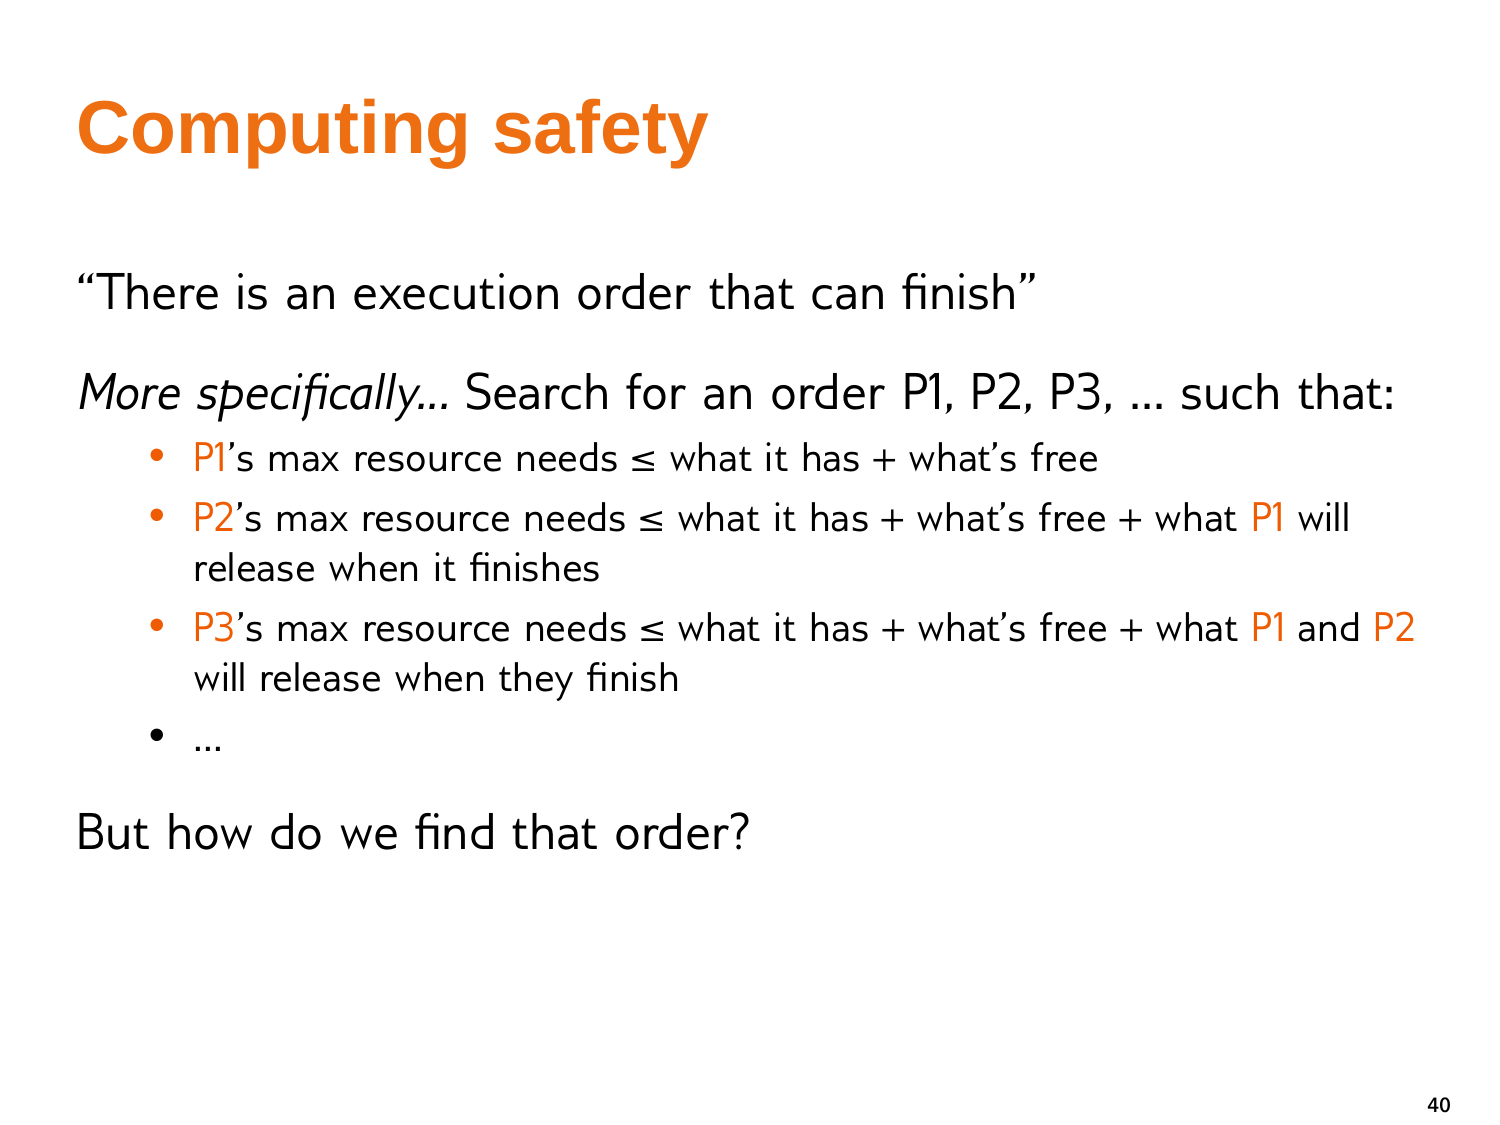

# Computing safety
“There is an execution order that can finish”
More specifically... Search for an order P1, P2, P3, ... such that:
P1’s max resource needs ≤ what it has + what’s free
P2’s max resource needs ≤ what it has + what’s free + what P1 will release when it finishes
P3’s max resource needs ≤ what it has + what’s free + what P1 and P2 will release when they finish
...
But how do we find that order?